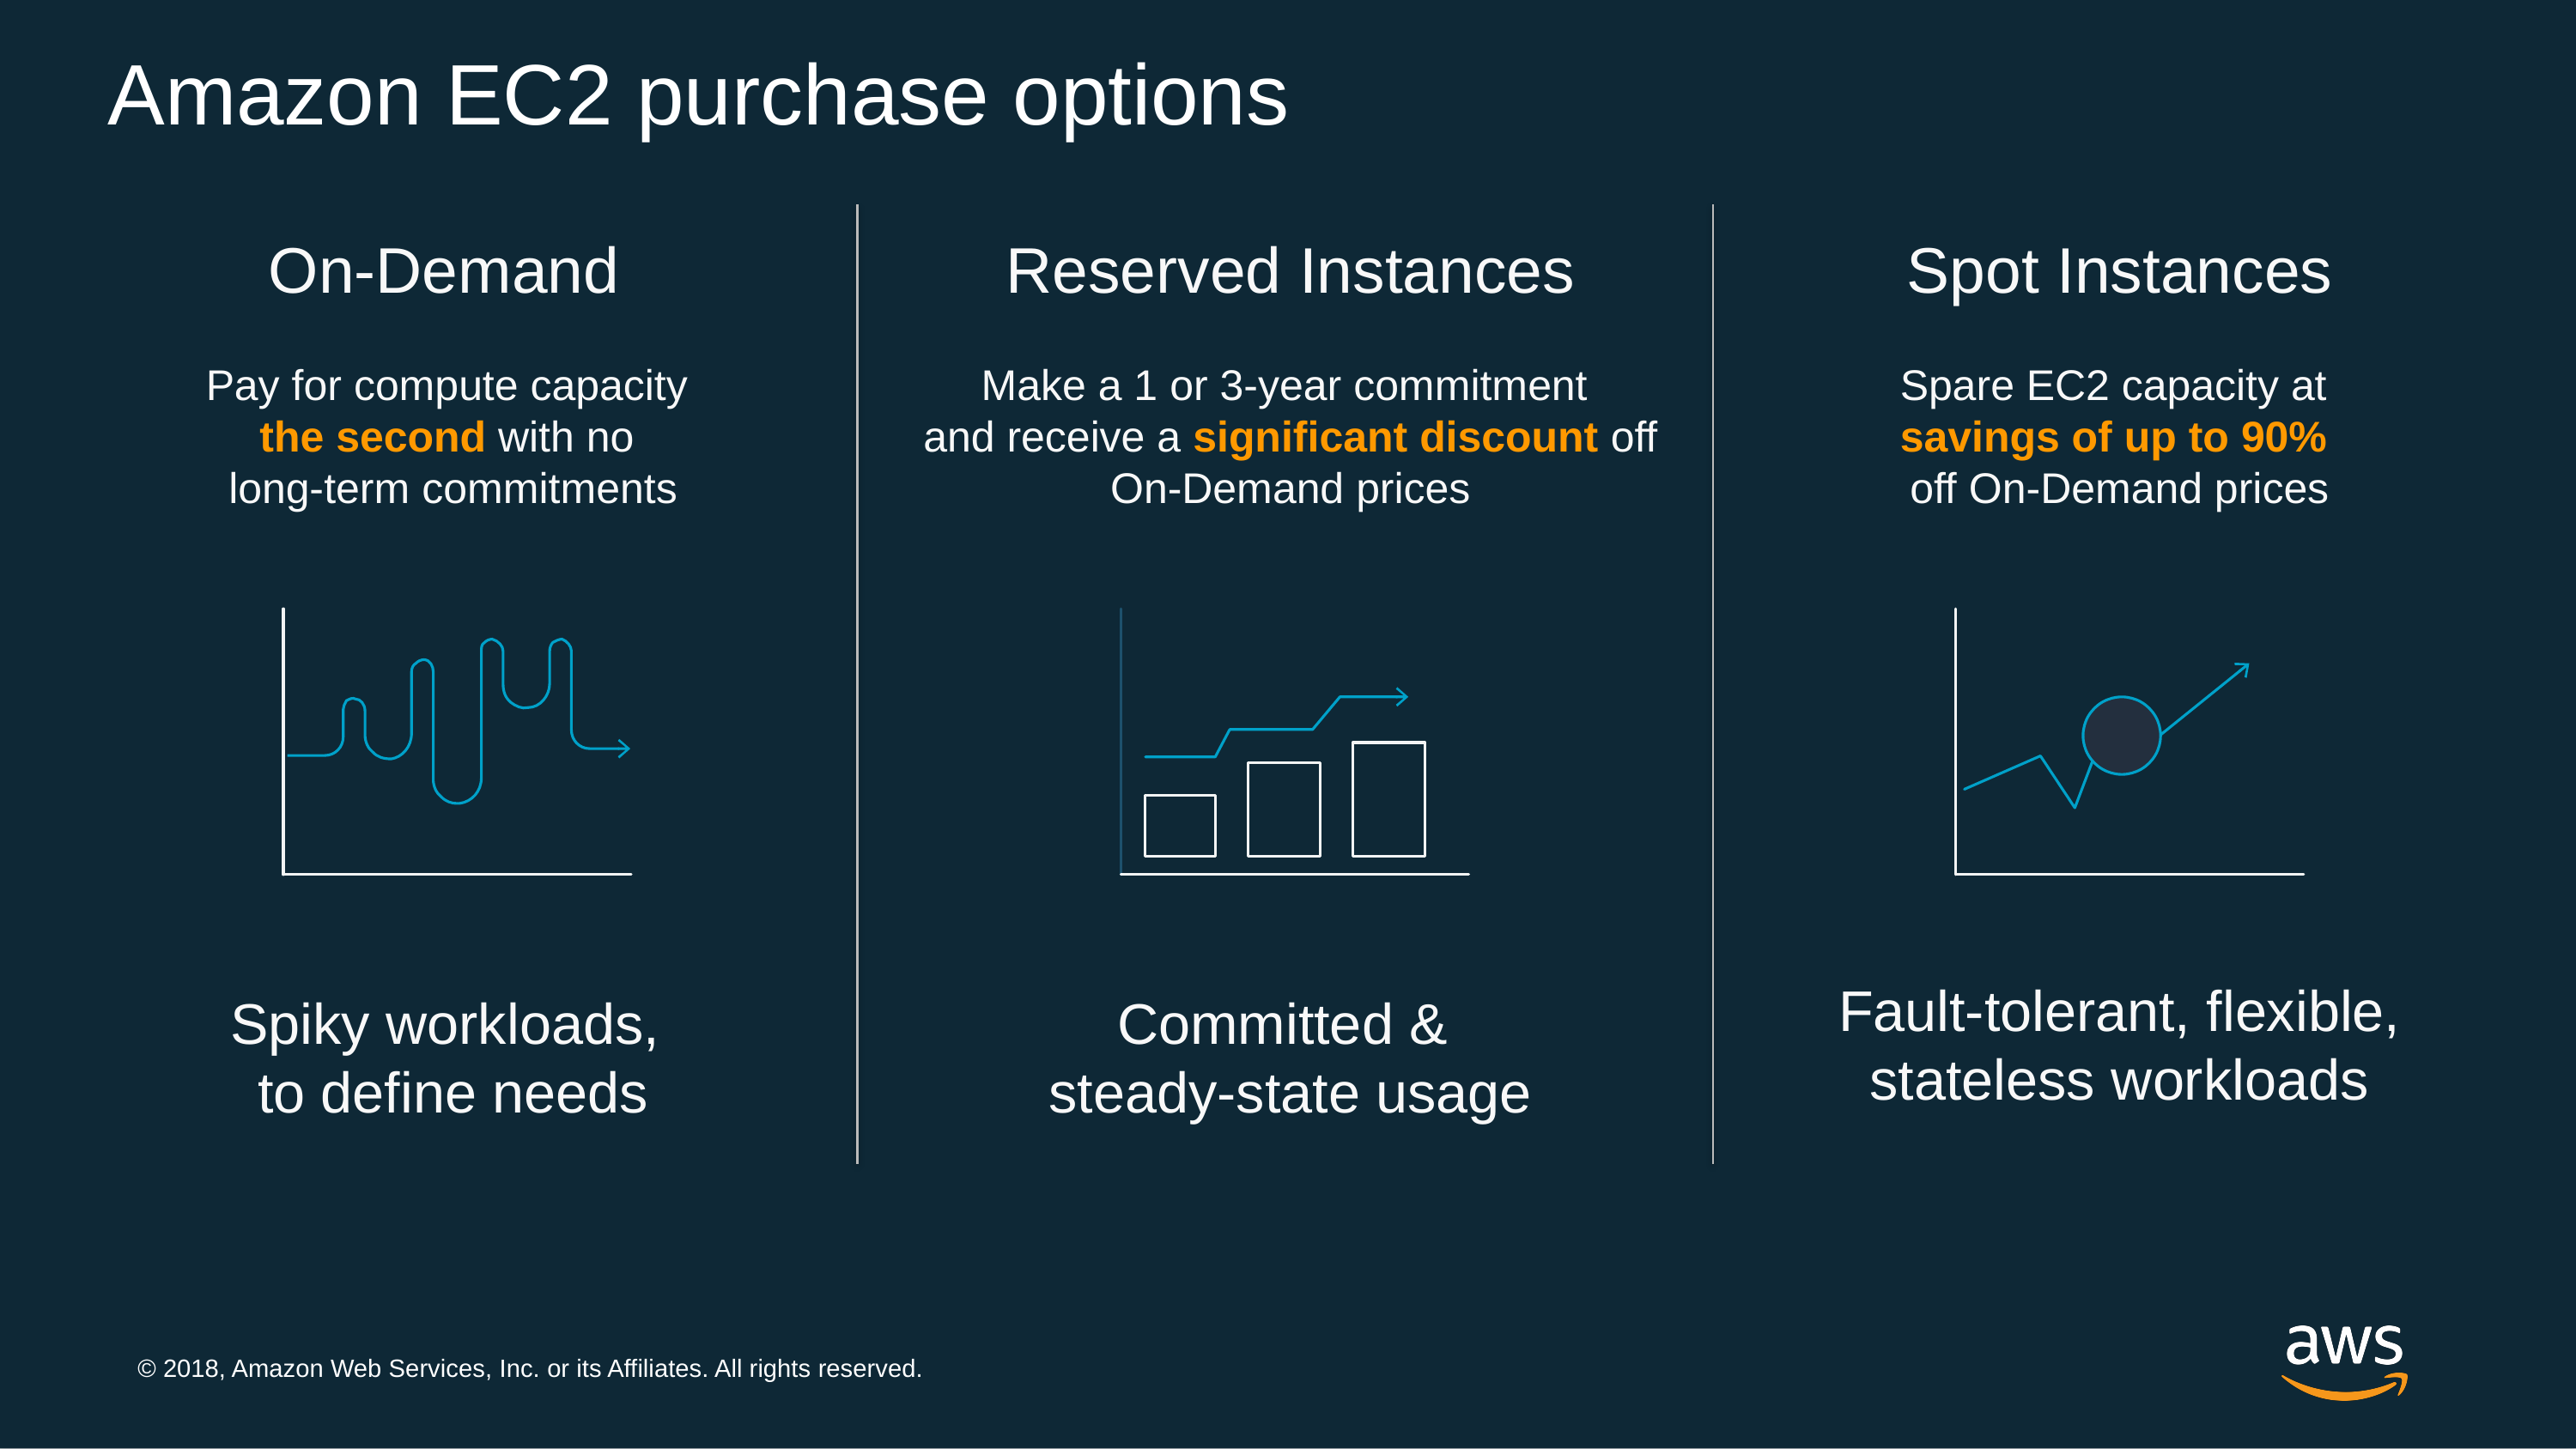

# Amazon EC2 purchase options
Reserved Instances
Make a 1 or 3-year commitment
and receive a significant discount off On-Demand prices

Committed &
steady-state usage

Spot Instances
Spare EC2 capacity at
savings of up to 90%
off On-Demand prices

Fault-tolerant, flexible, stateless workloads

On-Demand
Pay for compute capacity
the second with no
long-term commitments

Spiky workloads,
to define needs